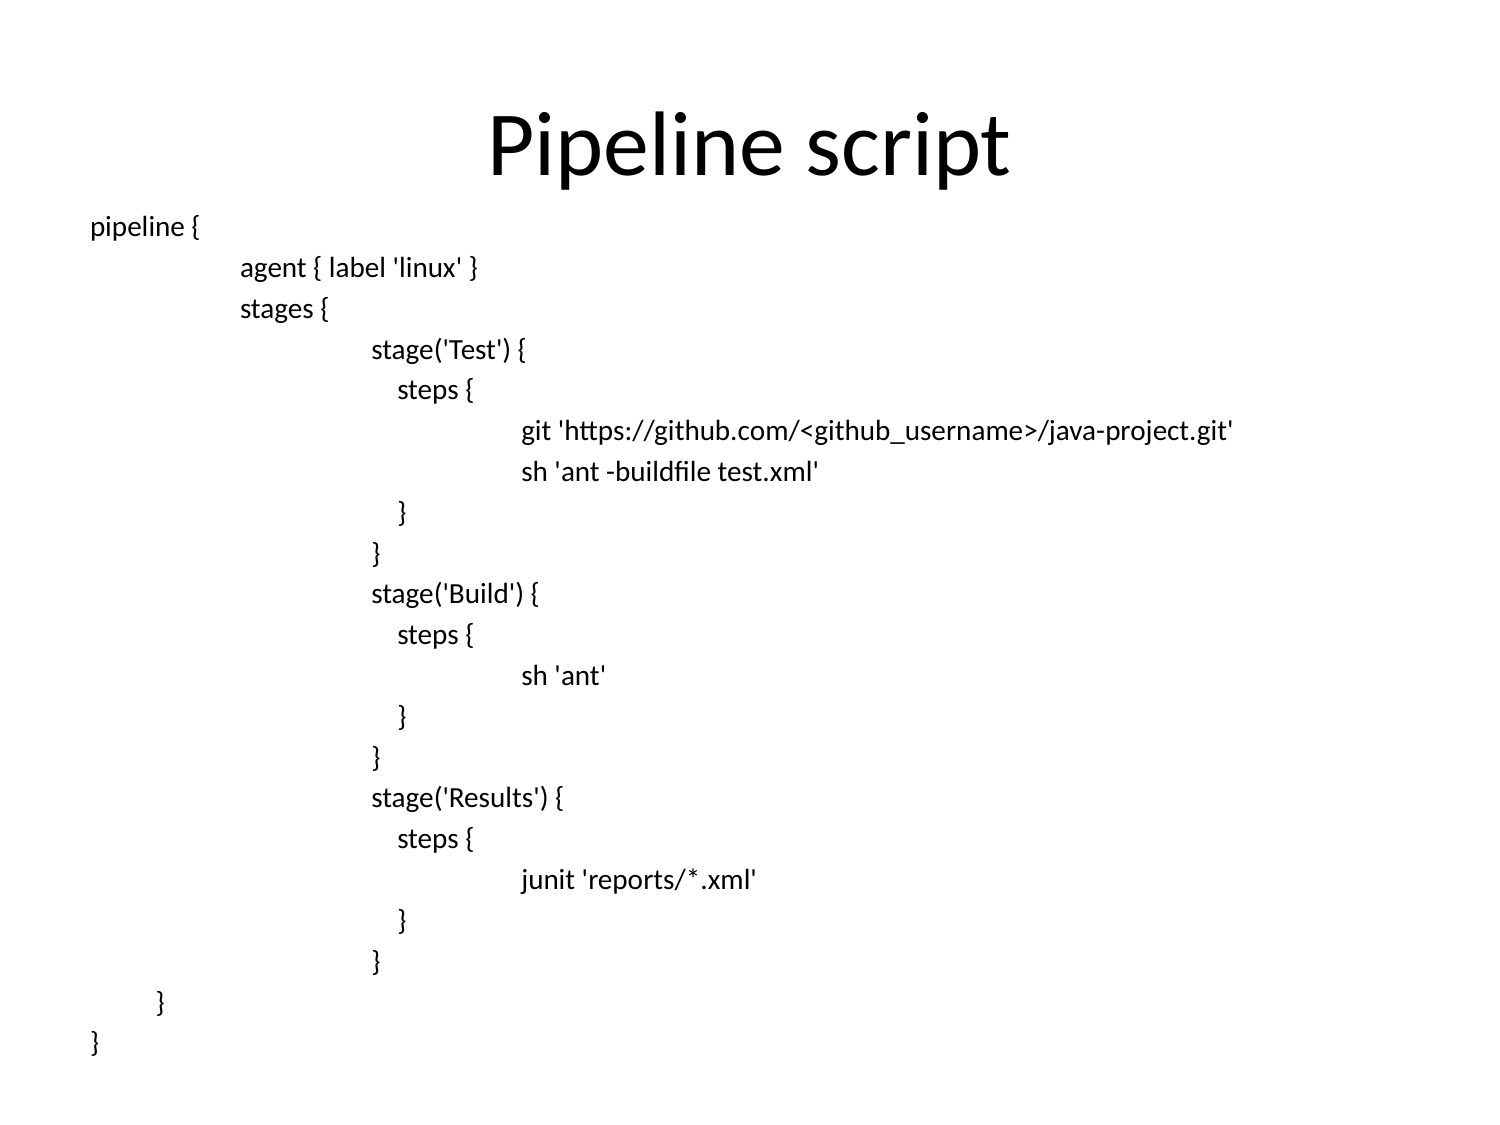

# Pipeline script
pipeline {
	agent { label 'linux' }
	stages {
	stage('Test') {
	    steps {
		git 'https://github.com/<github_username>/java-project.git'
		sh 'ant -buildfile test.xml'
	    }
	}
	stage('Build') {
	    steps {
		sh 'ant'
	    }
	}
	stage('Results') {
	    steps {
		junit 'reports/*.xml'
	    }
	}
}
}